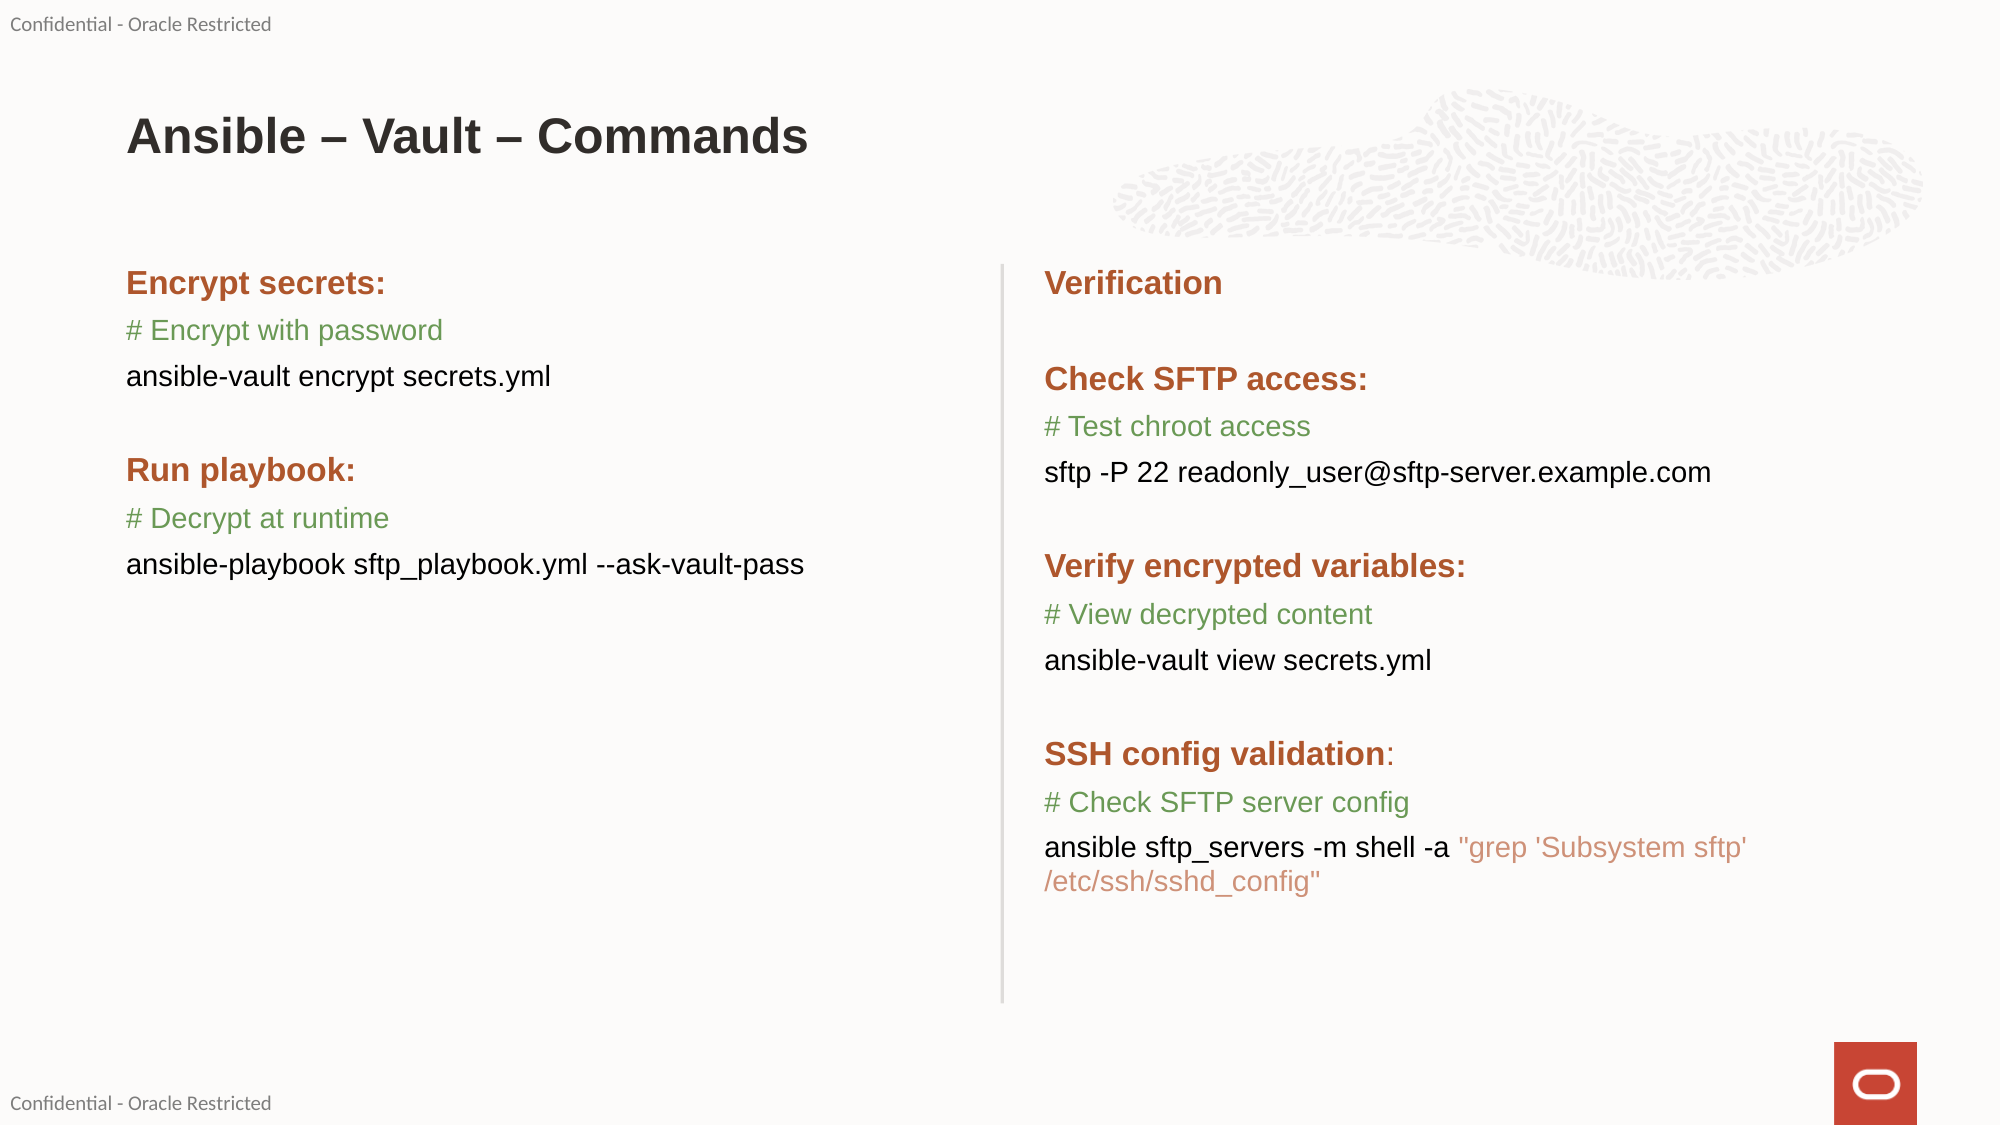

# Ansible – Vault – Commands
Encrypt secrets:
# Encrypt with password
ansible-vault encrypt secrets.yml

Run playbook:
# Decrypt at runtime
ansible-playbook sftp_playbook.yml --ask-vault-pass

Verification

Check SFTP access:
# Test chroot access
sftp -P 22 readonly_user@sftp-server.example.com

Verify encrypted variables:
# View decrypted content
ansible-vault view secrets.yml

SSH config validation:
# Check SFTP server config
ansible sftp_servers -m shell -a "grep 'Subsystem sftp' /etc/ssh/sshd_config"